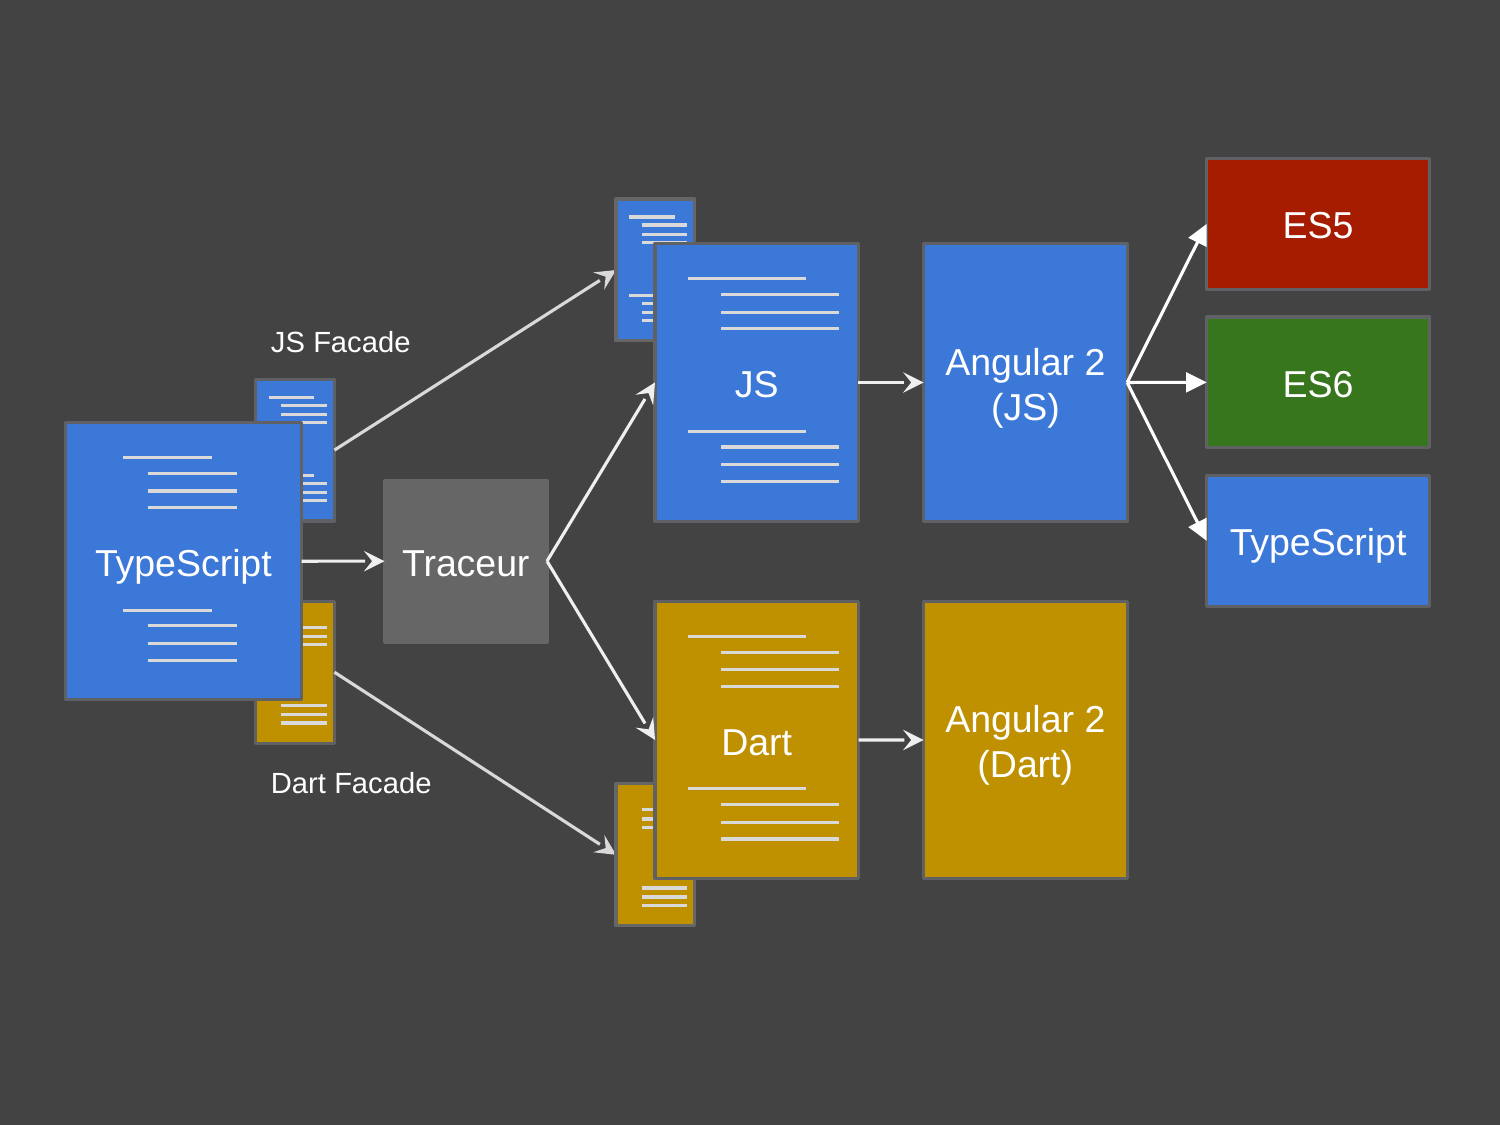

ES5

JS
Angular 2
(JS)
JS Facade
ES6

TypeScript
TypeScript
Traceur
Dart

Angular 2
(Dart)
Dart Facade